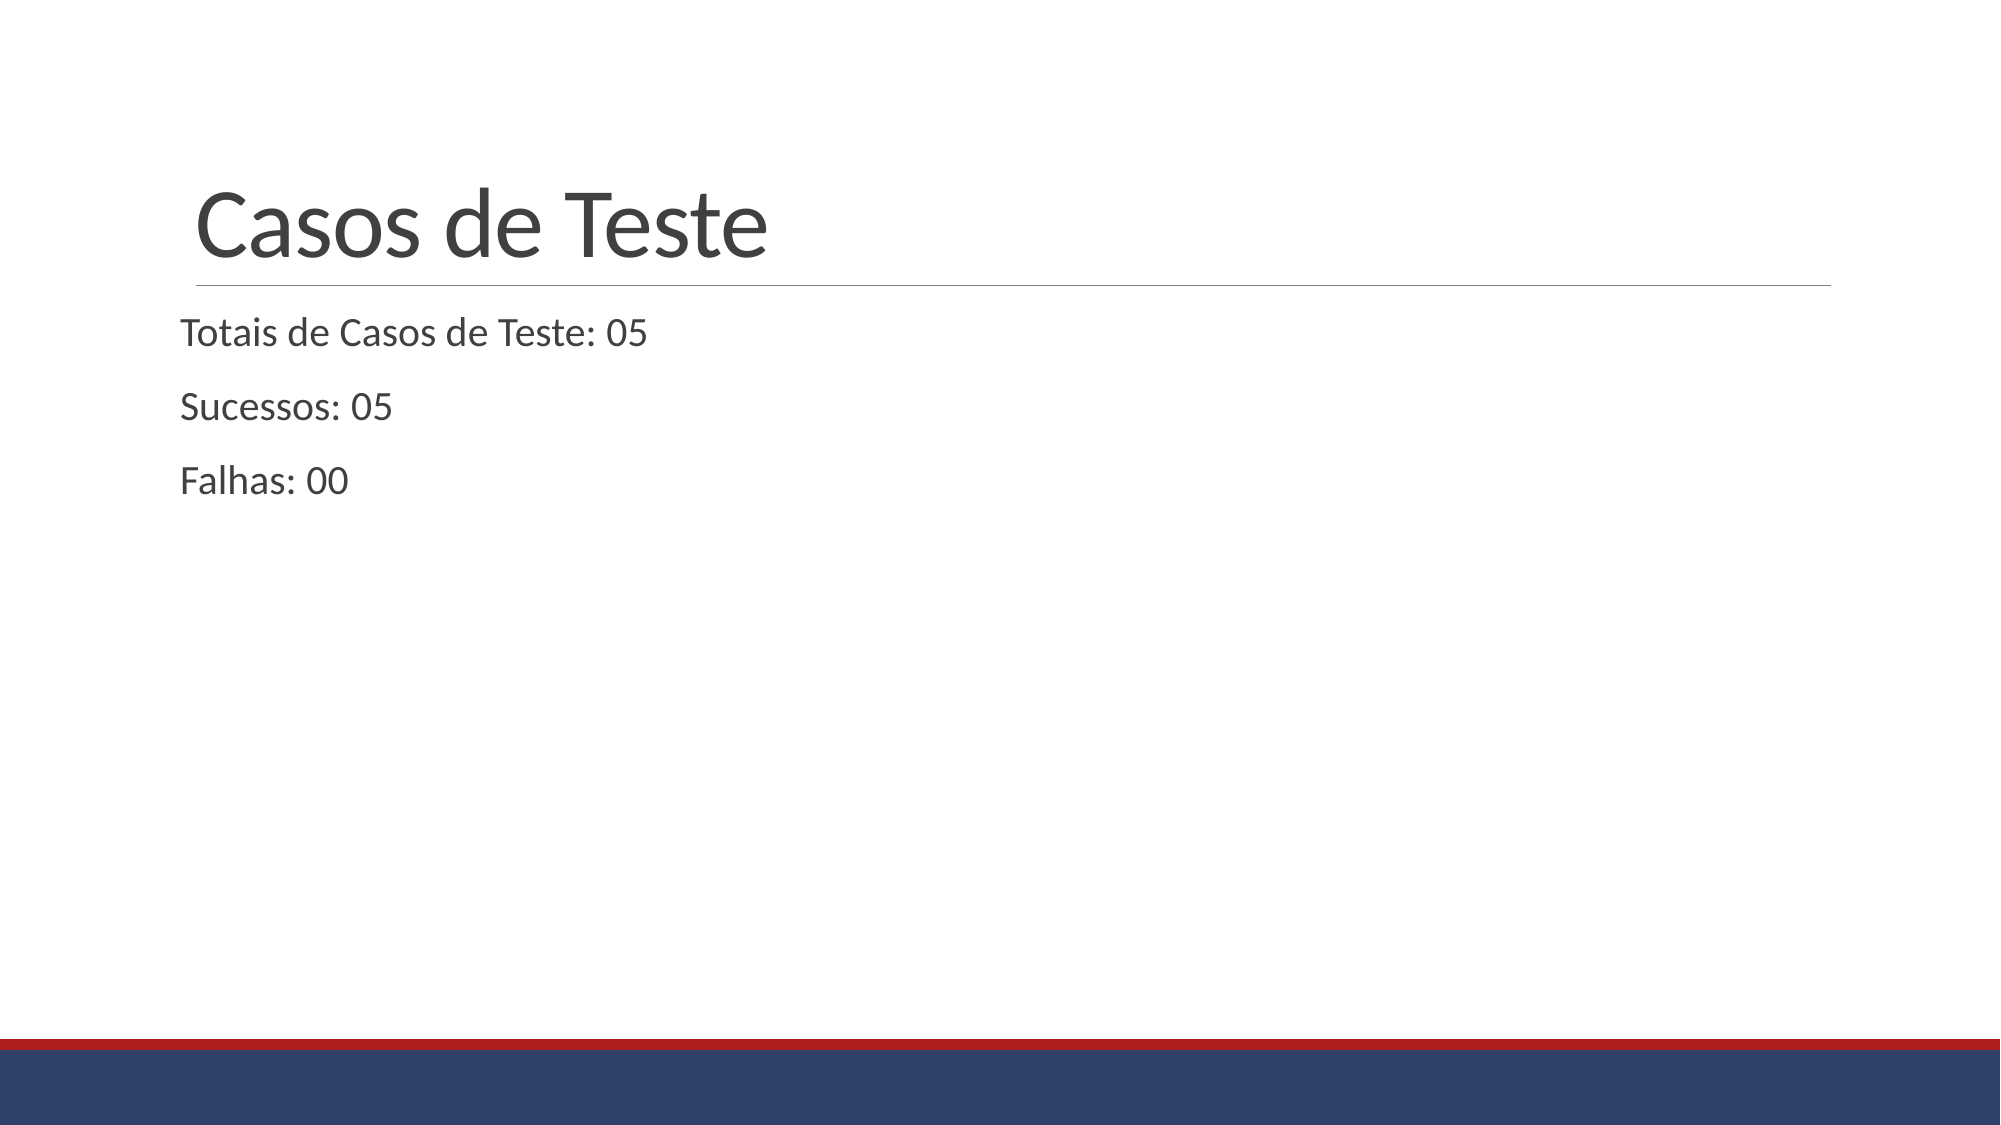

# Casos de Teste
Totais de Casos de Teste: 05
Sucessos: 05
Falhas: 00